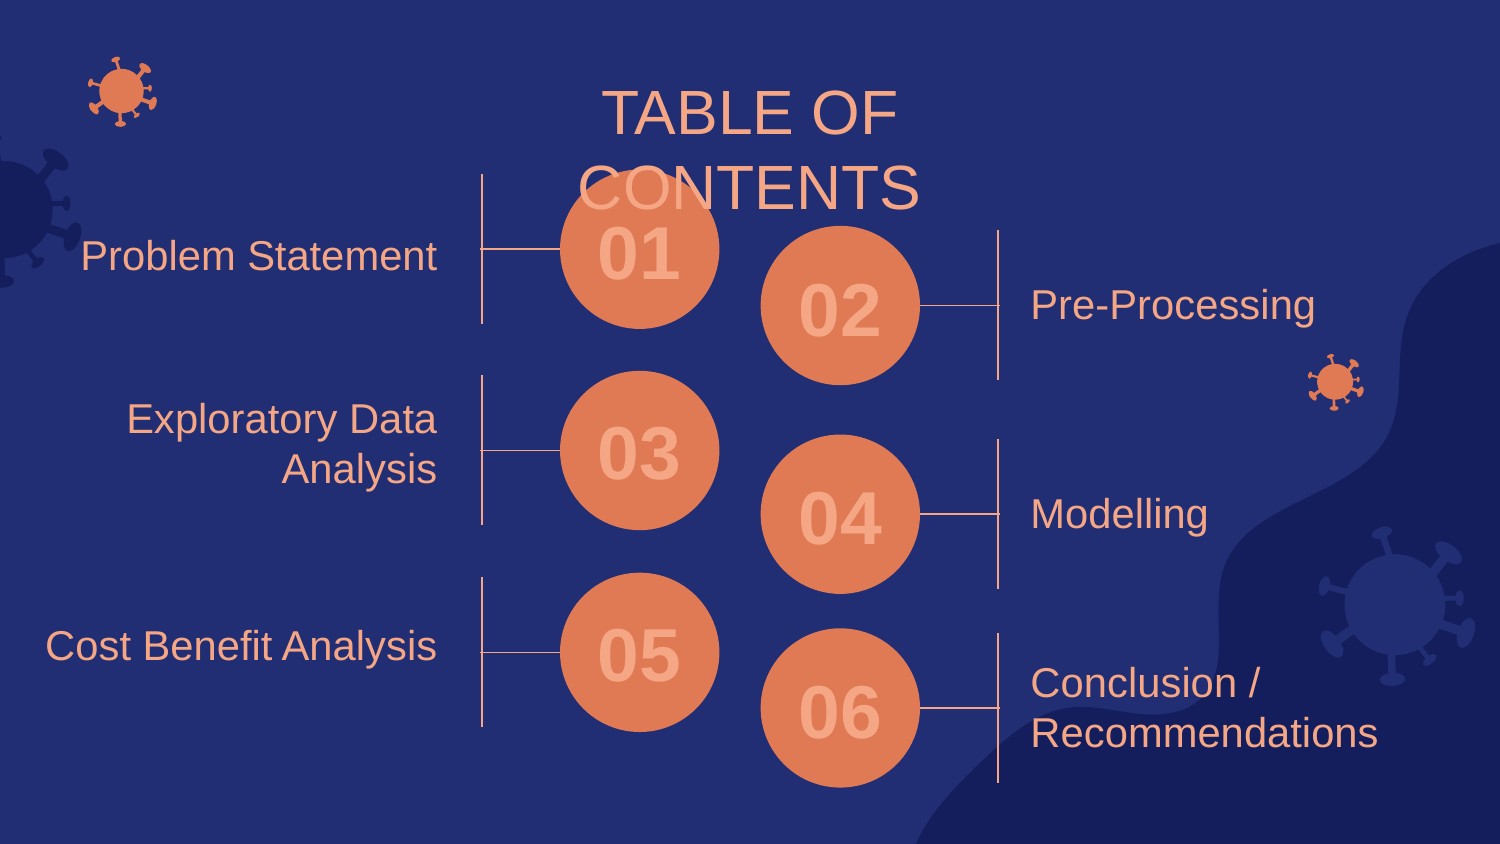

TABLE OF CONTENTS

# 01
Problem Statement

Pre-Processing
02

Exploratory Data Analysis
03

Modelling
04

Cost Benefit Analysis
05

Conclusion / Recommendations
06